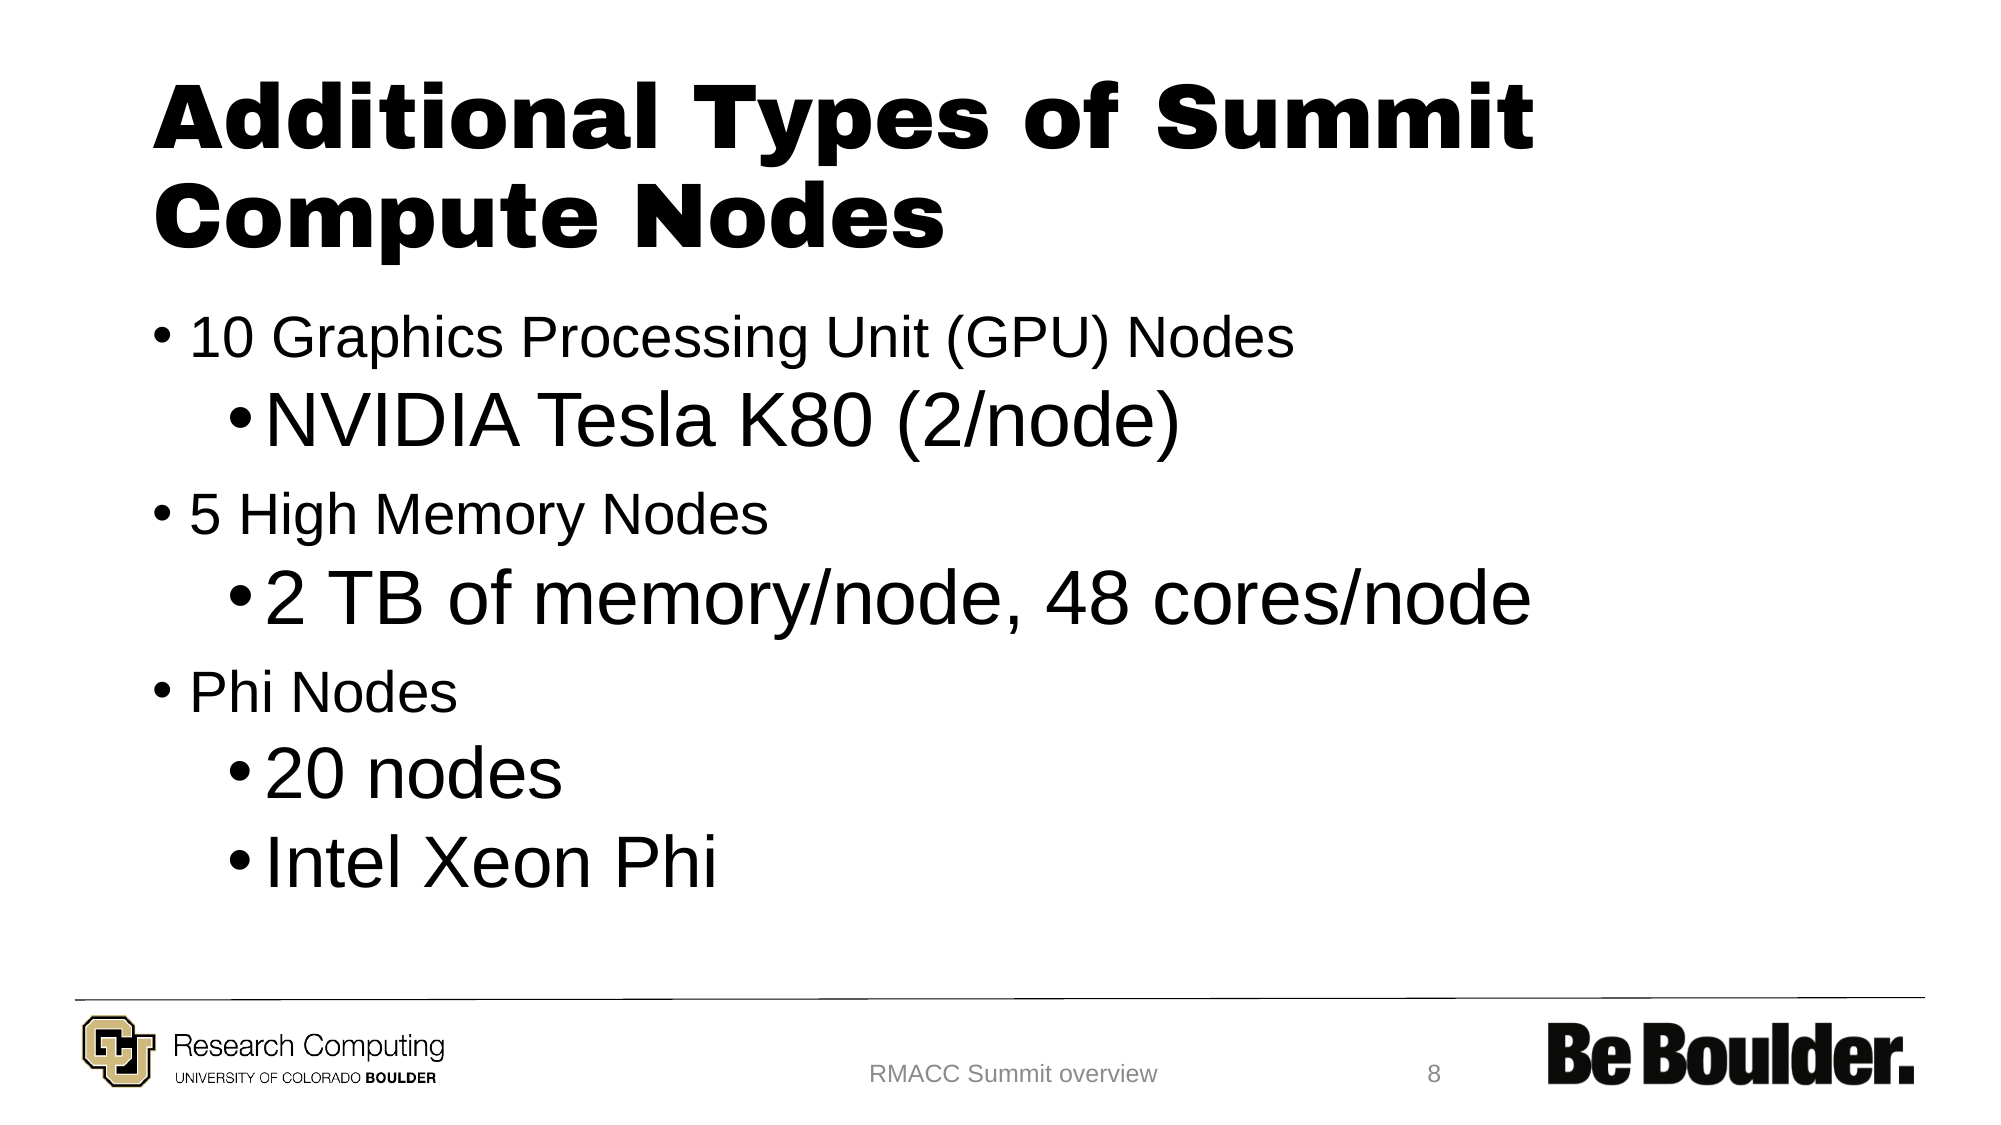

# Additional Types of Summit Compute Nodes
10 Graphics Processing Unit (GPU) Nodes
NVIDIA Tesla K80 (2/node)
5 High Memory Nodes
2 TB of memory/node, 48 cores/node
Phi Nodes
20 nodes
Intel Xeon Phi
RMACC Summit overview
8